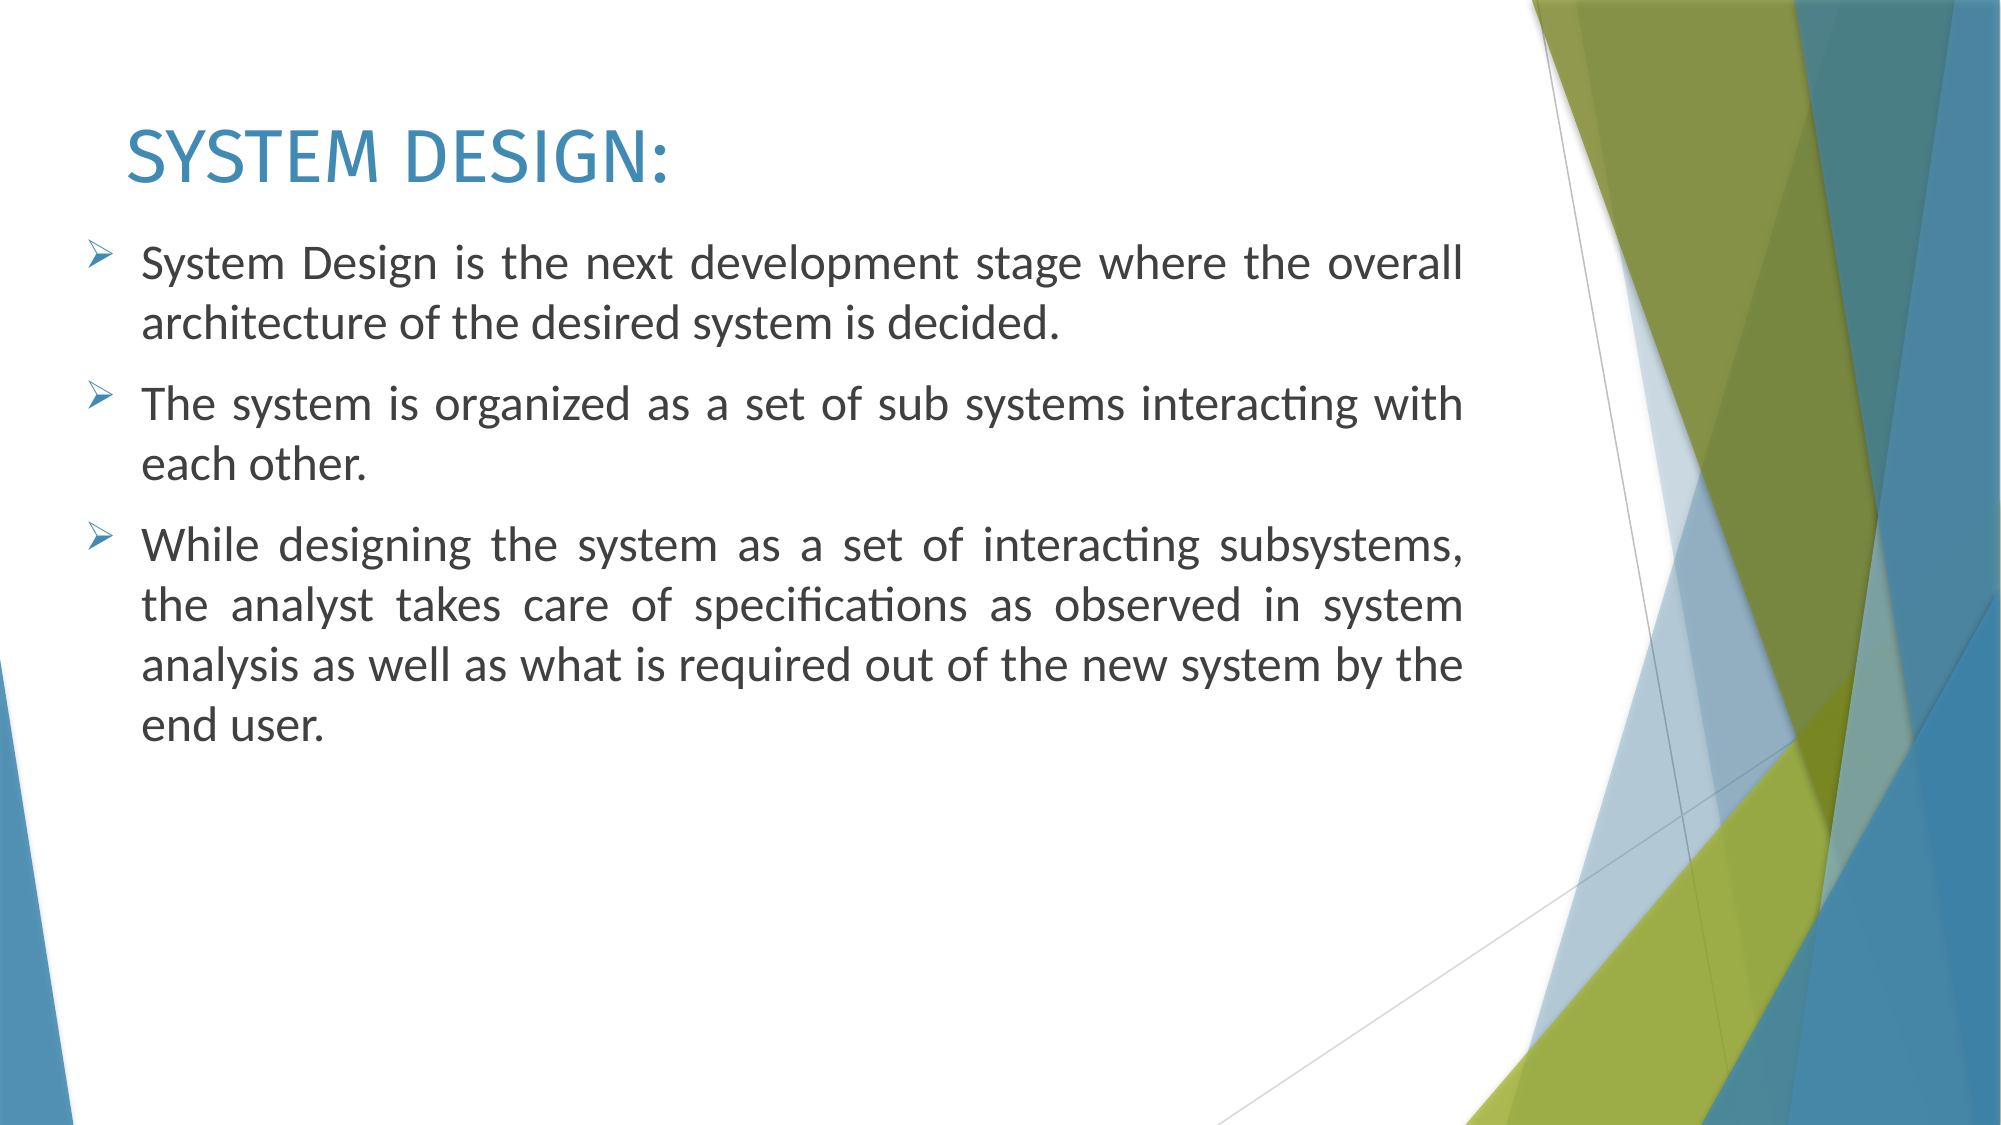

# SYSTEM DESIGN:
System Design is the next development stage where the overall architecture of the desired system is decided.
The system is organized as a set of sub systems interacting with each other.
While designing the system as a set of interacting subsystems, the analyst takes care of specifications as observed in system analysis as well as what is required out of the new system by the end user.